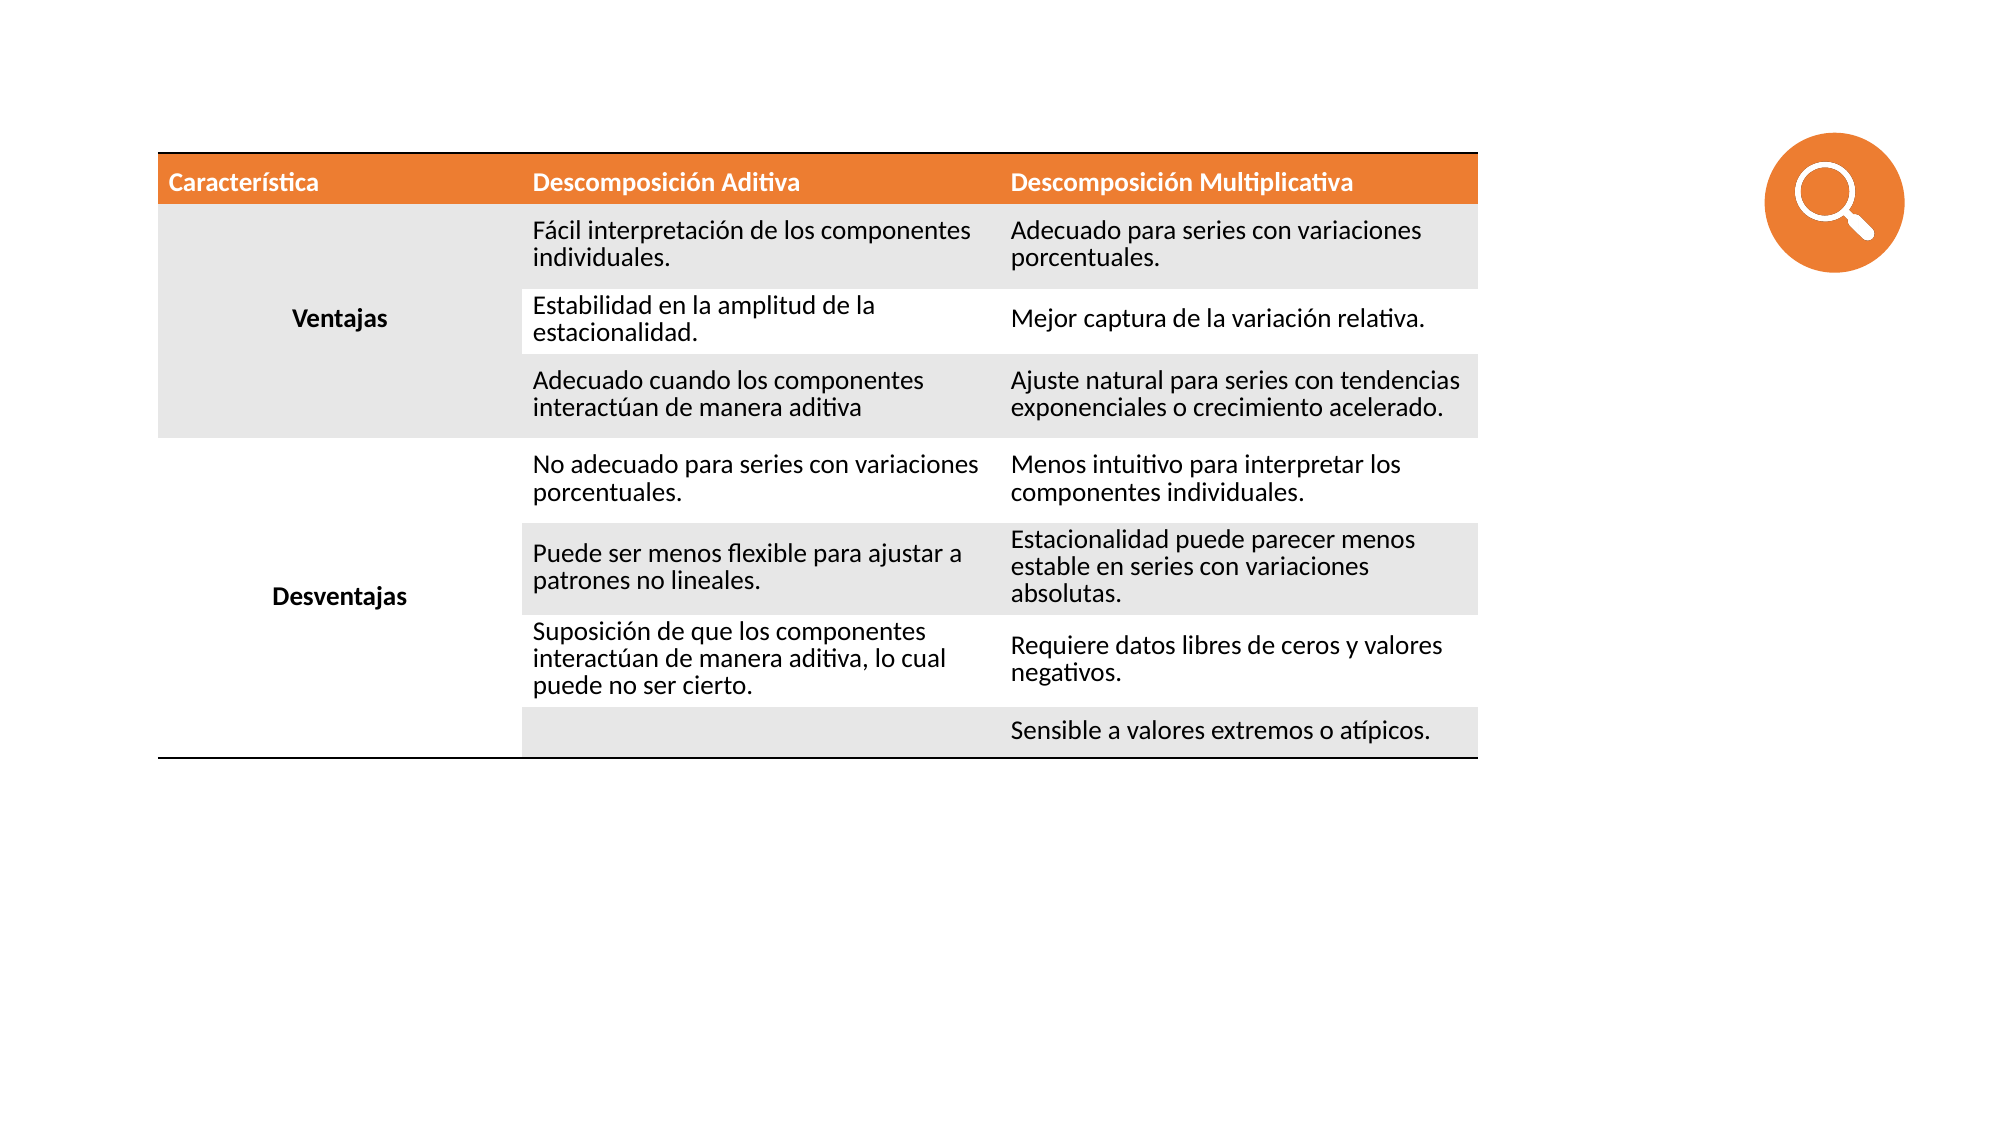

| Característica | Descomposición Aditiva | Descomposición Multiplicativa |
| --- | --- | --- |
| Ventajas | Fácil interpretación de los componentes individuales. | Adecuado para series con variaciones porcentuales. |
|  | Estabilidad en la amplitud de la estacionalidad. | Mejor captura de la variación relativa. |
|  | Adecuado cuando los componentes interactúan de manera aditiva | Ajuste natural para series con tendencias exponenciales o crecimiento acelerado. |
| Desventajas | No adecuado para series con variaciones porcentuales. | Menos intuitivo para interpretar los componentes individuales. |
|  | Puede ser menos flexible para ajustar a patrones no lineales. | Estacionalidad puede parecer menos estable en series con variaciones absolutas. |
|  | Suposición de que los componentes interactúan de manera aditiva, lo cual puede no ser cierto. | Requiere datos libres de ceros y valores negativos. |
|  |  | Sensible a valores extremos o atípicos. |
# 2. DESCOMPOSICIÓN